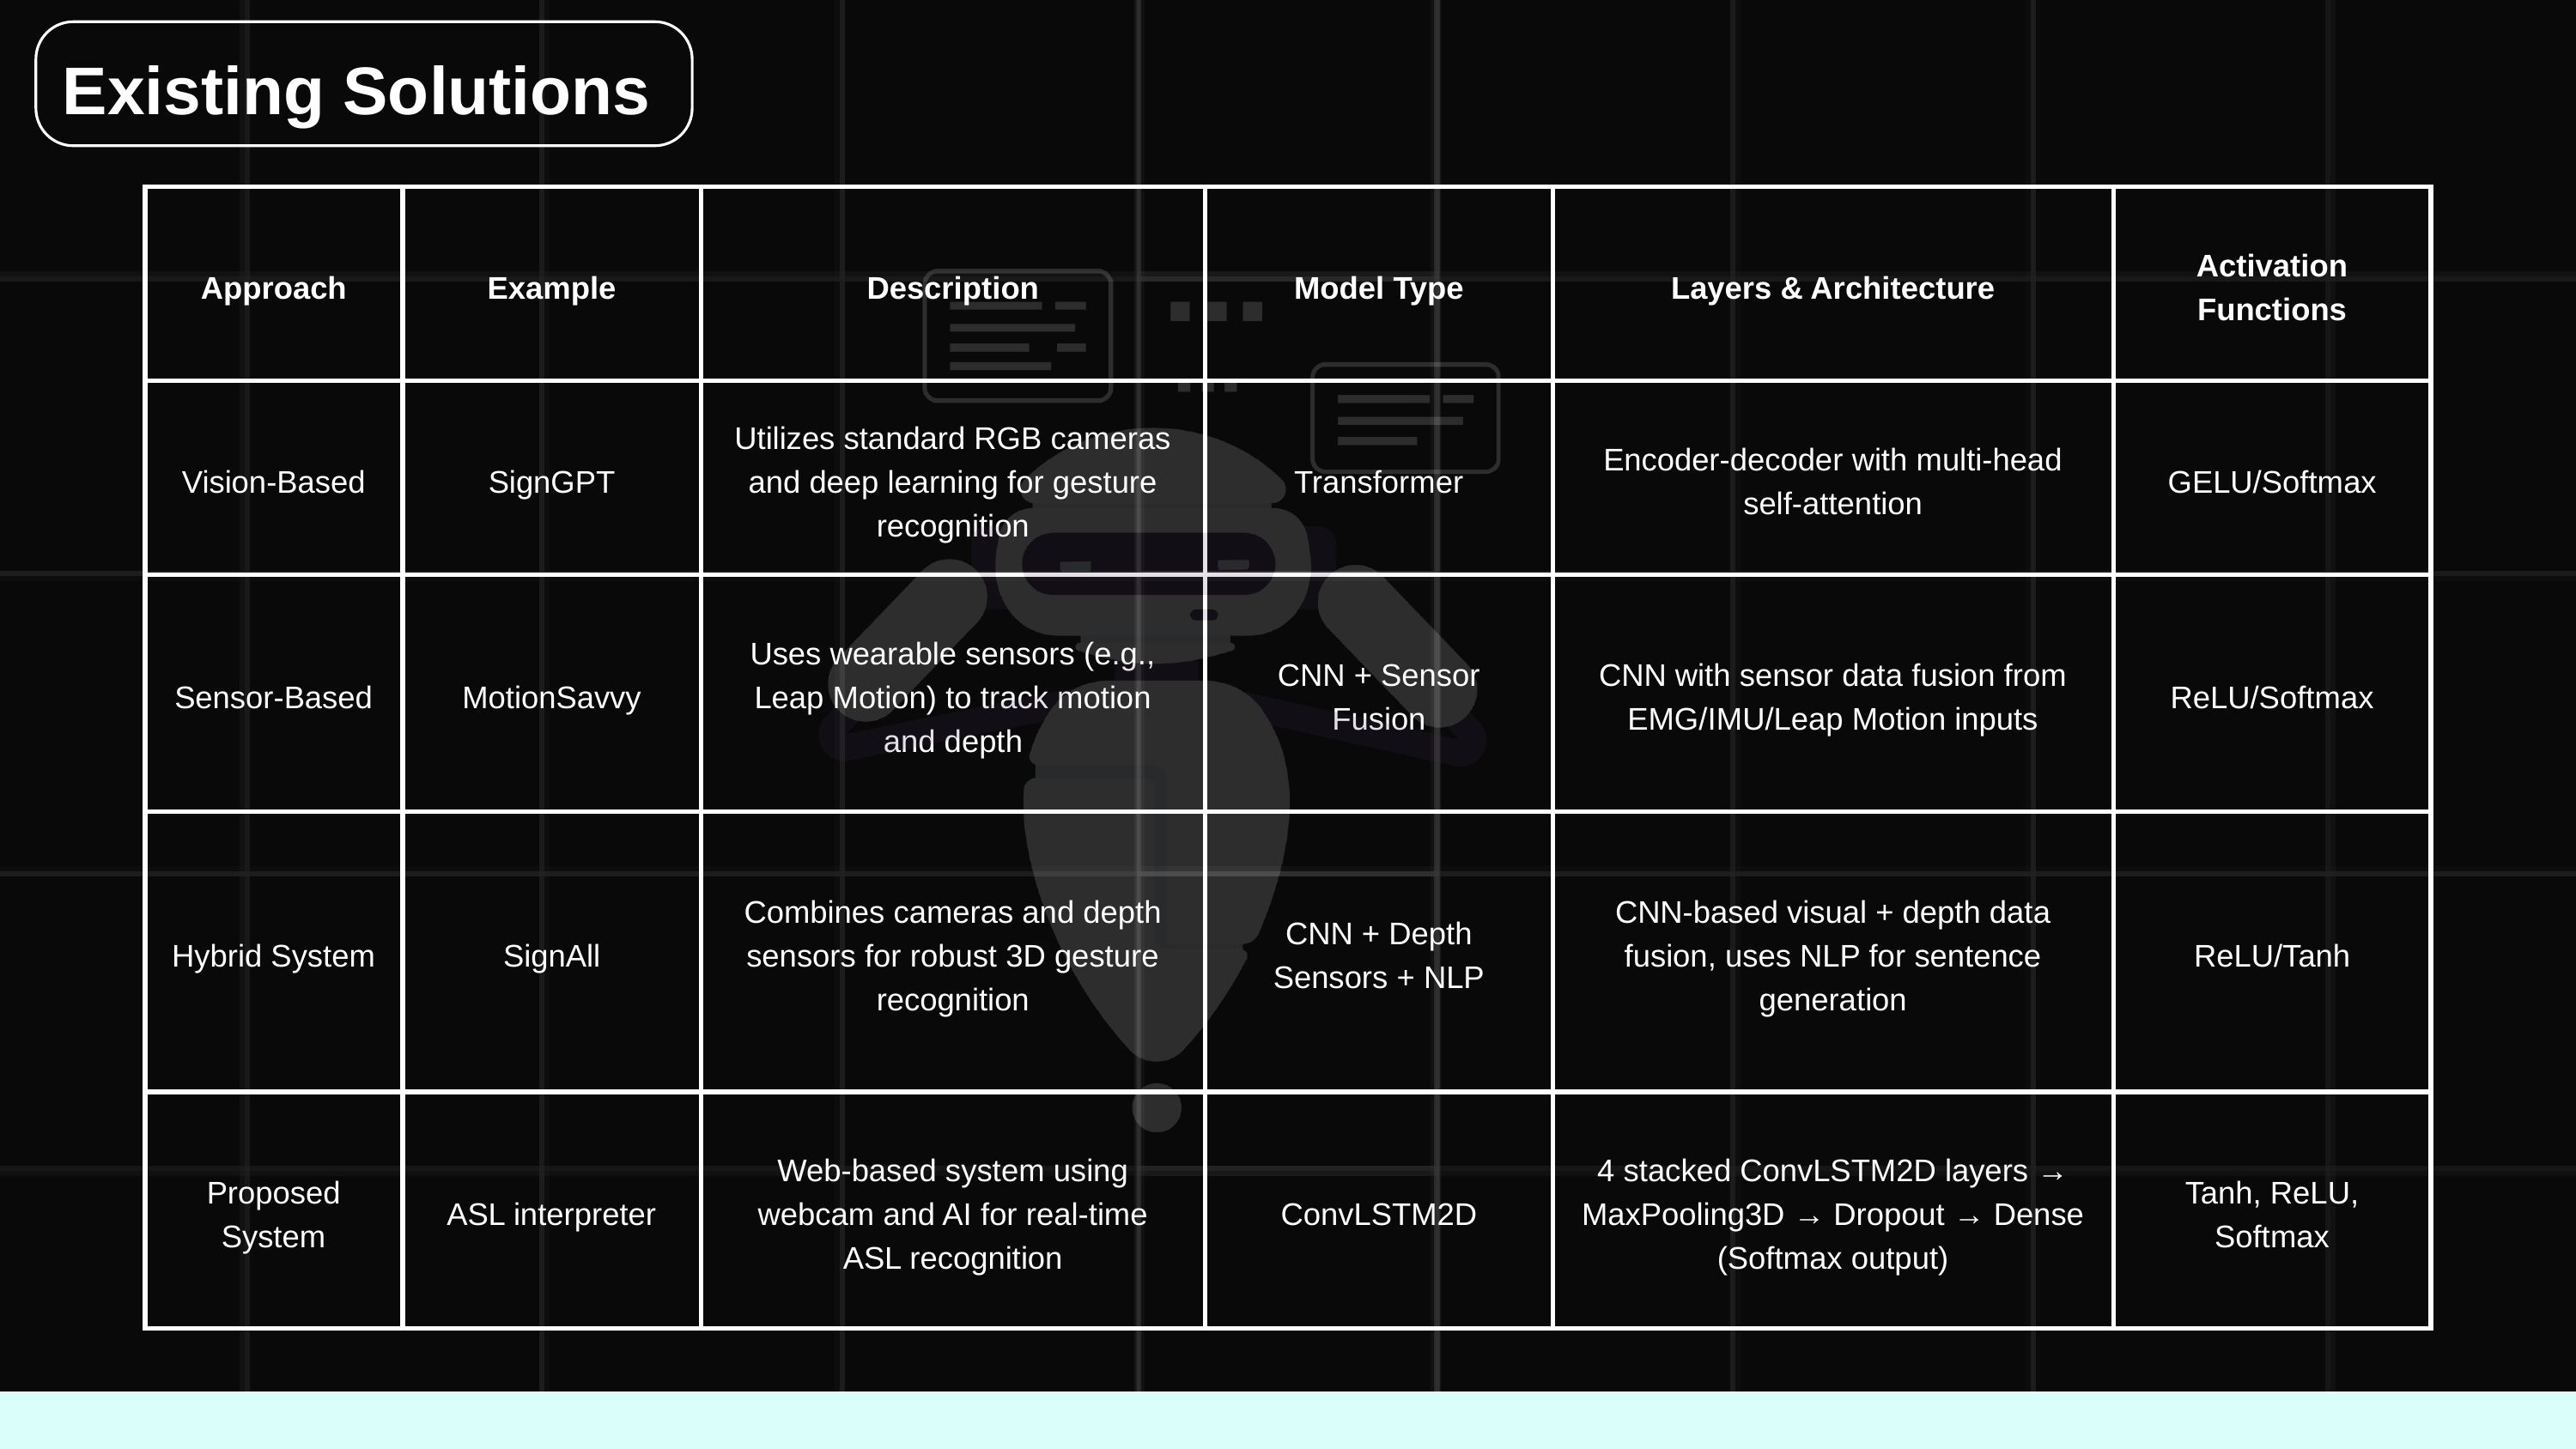

Existing Solutions
| Approach | Example | Description | Model Type | Layers & Architecture | Activation Functions |
| --- | --- | --- | --- | --- | --- |
| Vision-Based | SignGPT | Utilizes standard RGB cameras and deep learning for gesture recognition | Transformer | Encoder-decoder with multi-head self-attention | GELU/Softmax |
| Sensor-Based | MotionSavvy | Uses wearable sensors (e.g., Leap Motion) to track motion and depth | CNN + Sensor Fusion | CNN with sensor data fusion from EMG/IMU/Leap Motion inputs | ReLU/Softmax |
| Hybrid System | SignAll | Combines cameras and depth sensors for robust 3D gesture recognition | CNN + Depth Sensors + NLP | CNN-based visual + depth data fusion, uses NLP for sentence generation | ReLU/Tanh |
| Proposed System | ASL interpreter | Web-based system using webcam and AI for real-time ASL recognition | ConvLSTM2D | 4 stacked ConvLSTM2D layers → MaxPooling3D → Dropout → Dense (Softmax output) | Tanh, ReLU, Softmax |